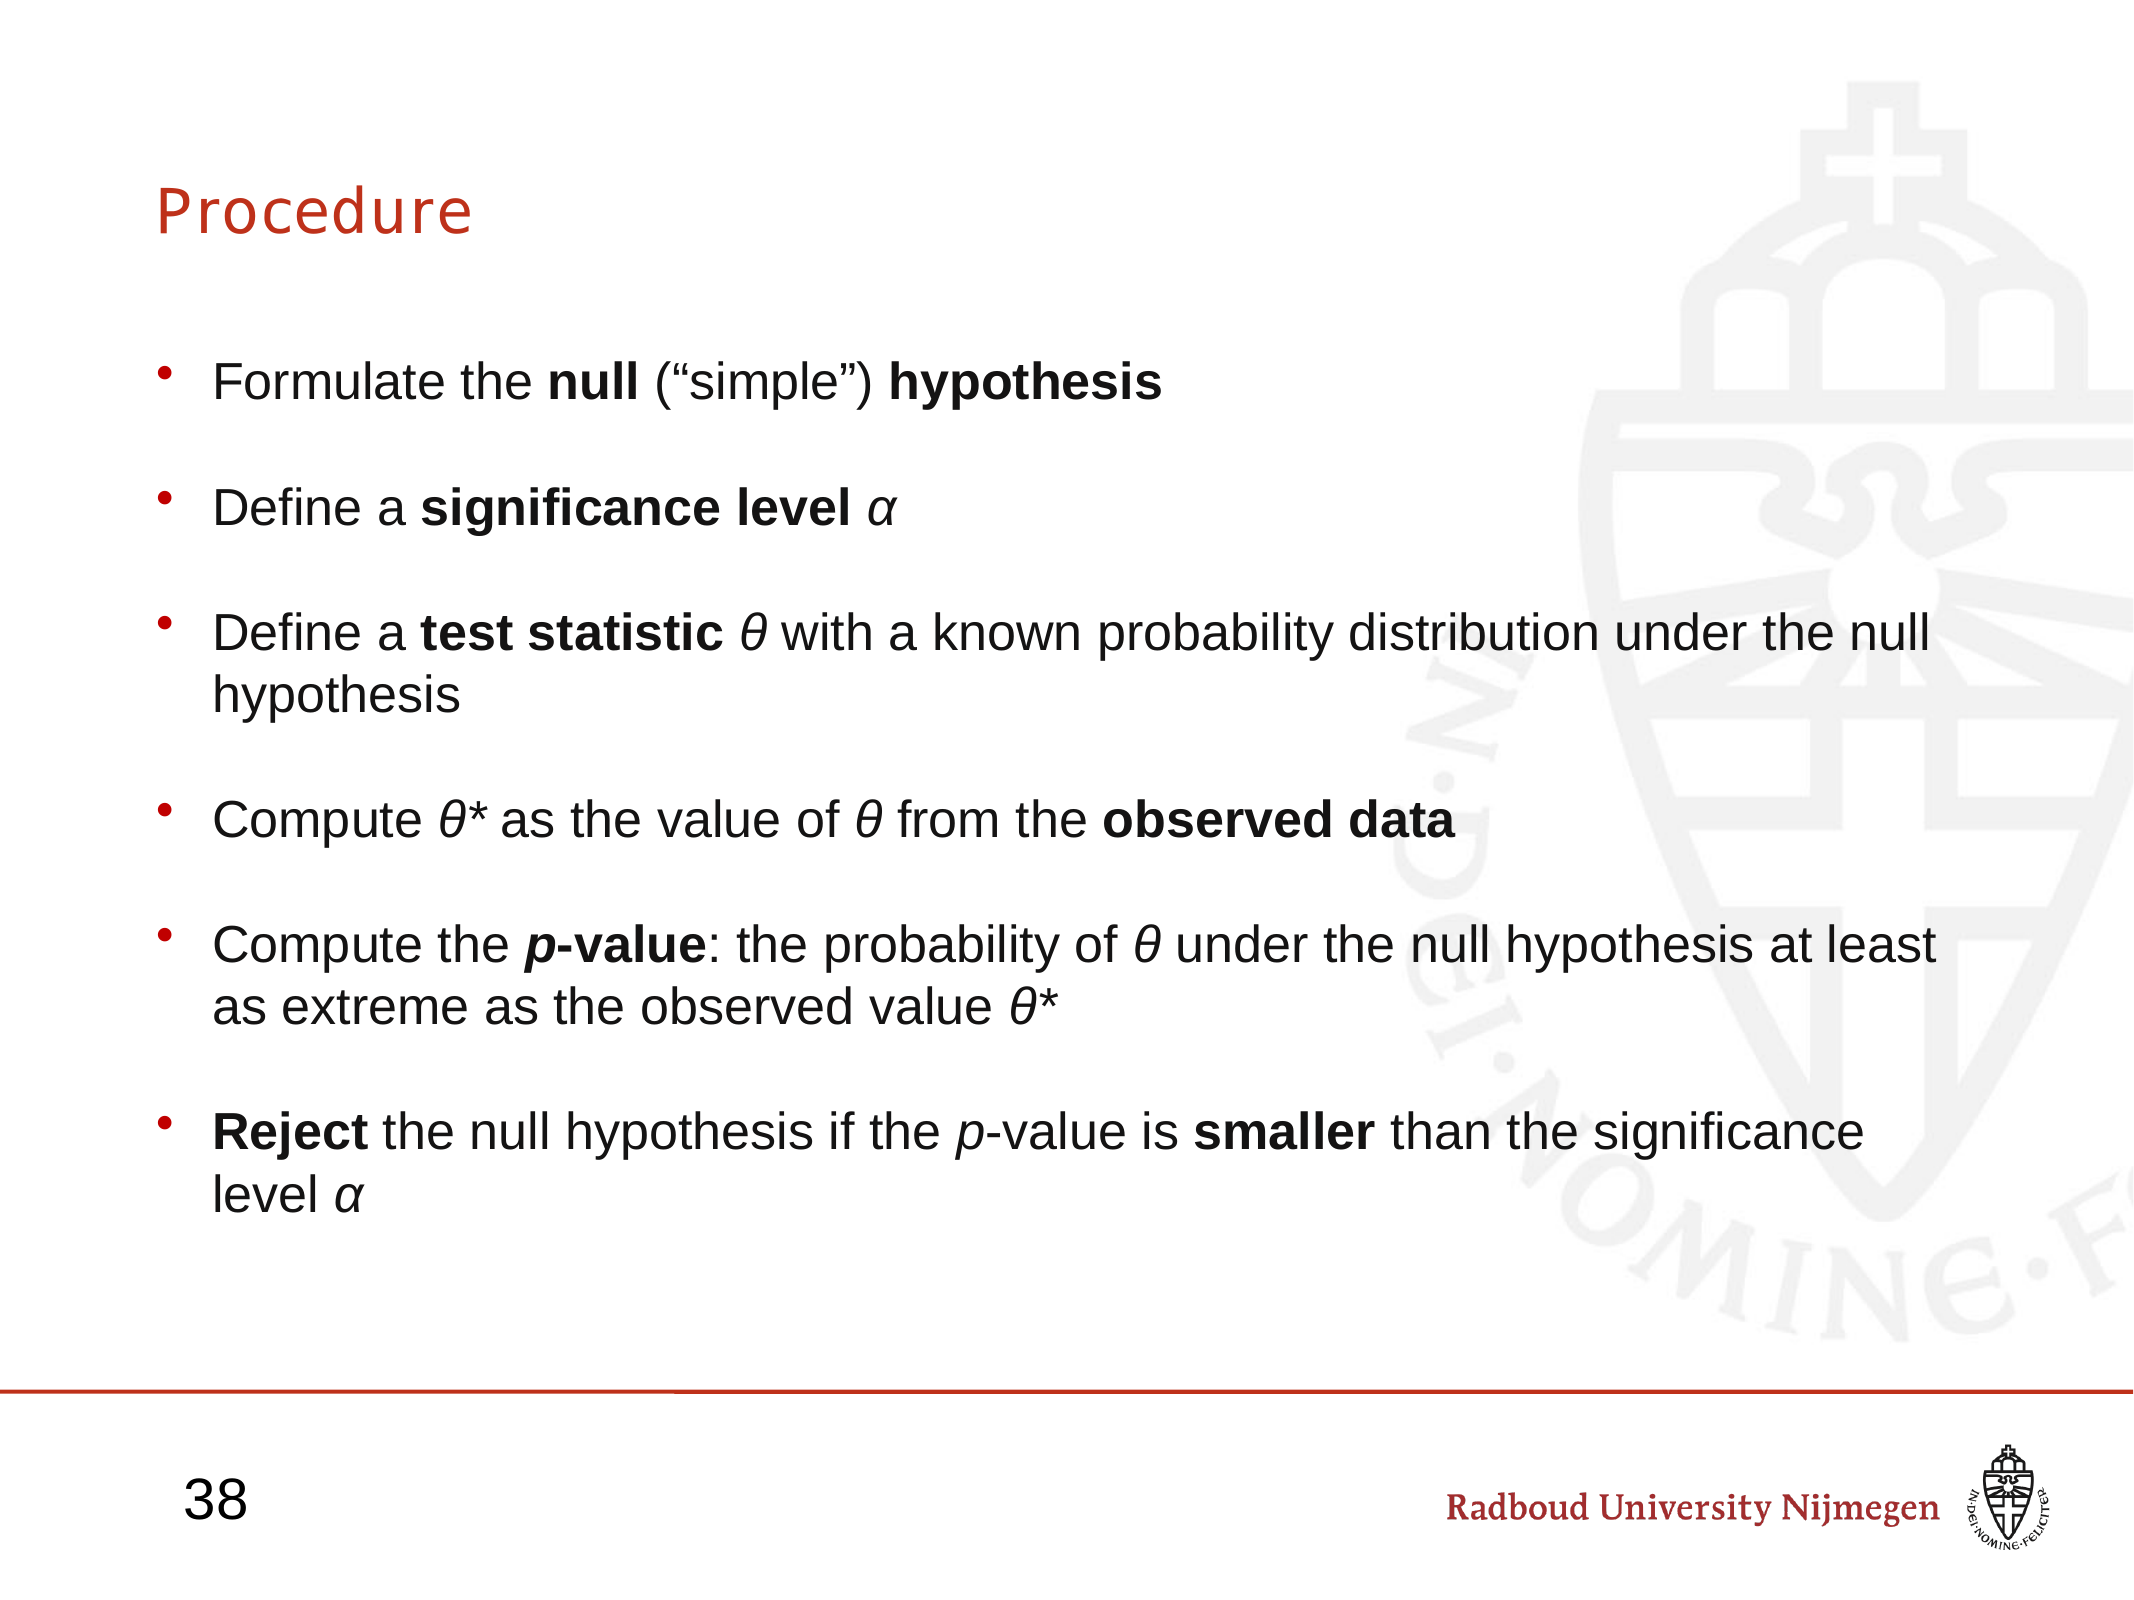

# Procedure
Formulate the null (“simple”) hypothesis

Define a significance level α

Define a test statistic θ with a known probability distribution under the null hypothesis

Compute θ* as the value of θ from the observed data

Compute the p-value: the probability of θ under the null hypothesis at least as extreme as the observed value θ*

Reject the null hypothesis if the p-value is smaller than the significance level α
38